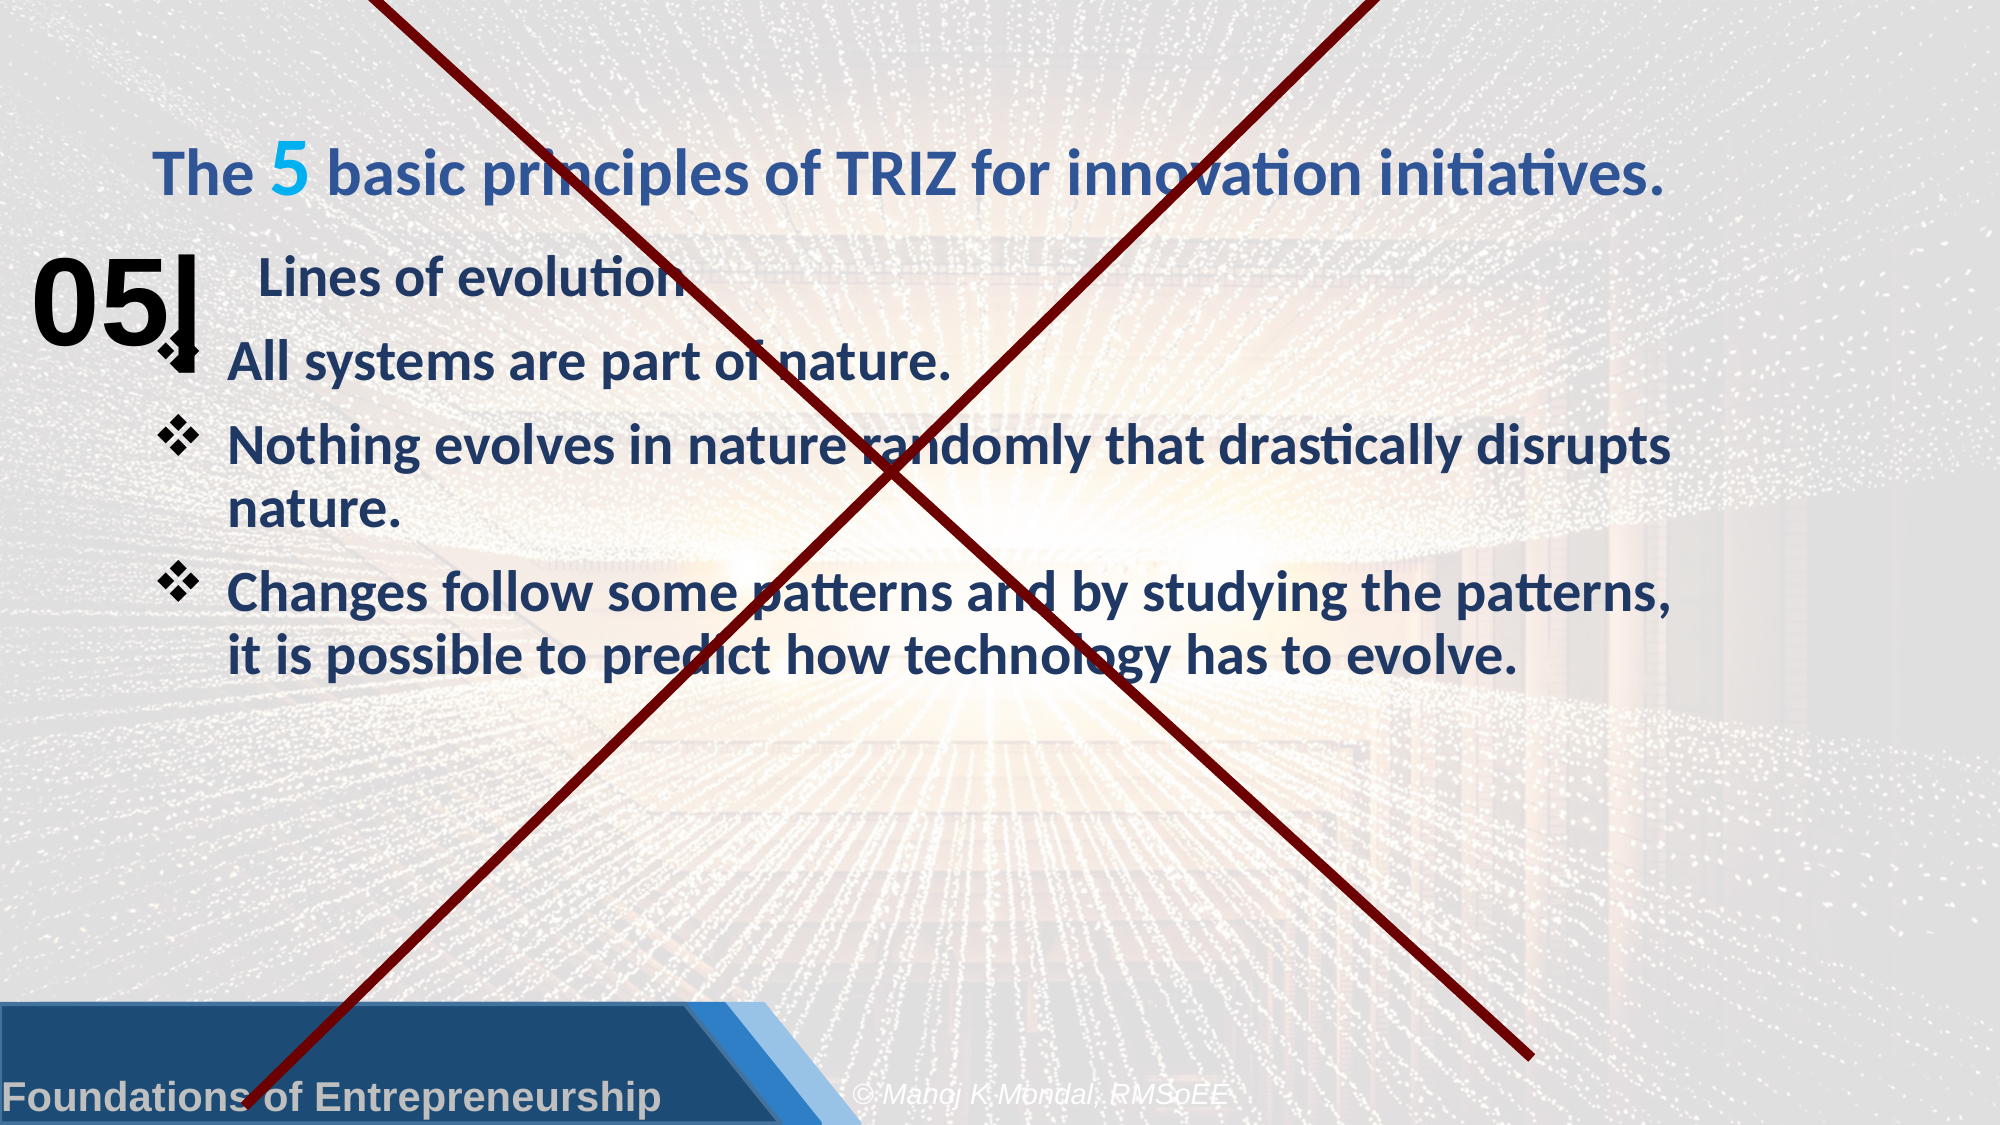

# The 5 basic principles of TRIZ for innovation initiatives.
05|
        Lines of evolution
All systems are part of nature.
Nothing evolves in nature randomly that drastically disrupts nature.
Changes follow some patterns and by studying the patterns,
it is possible to predict how technology has to evolve.